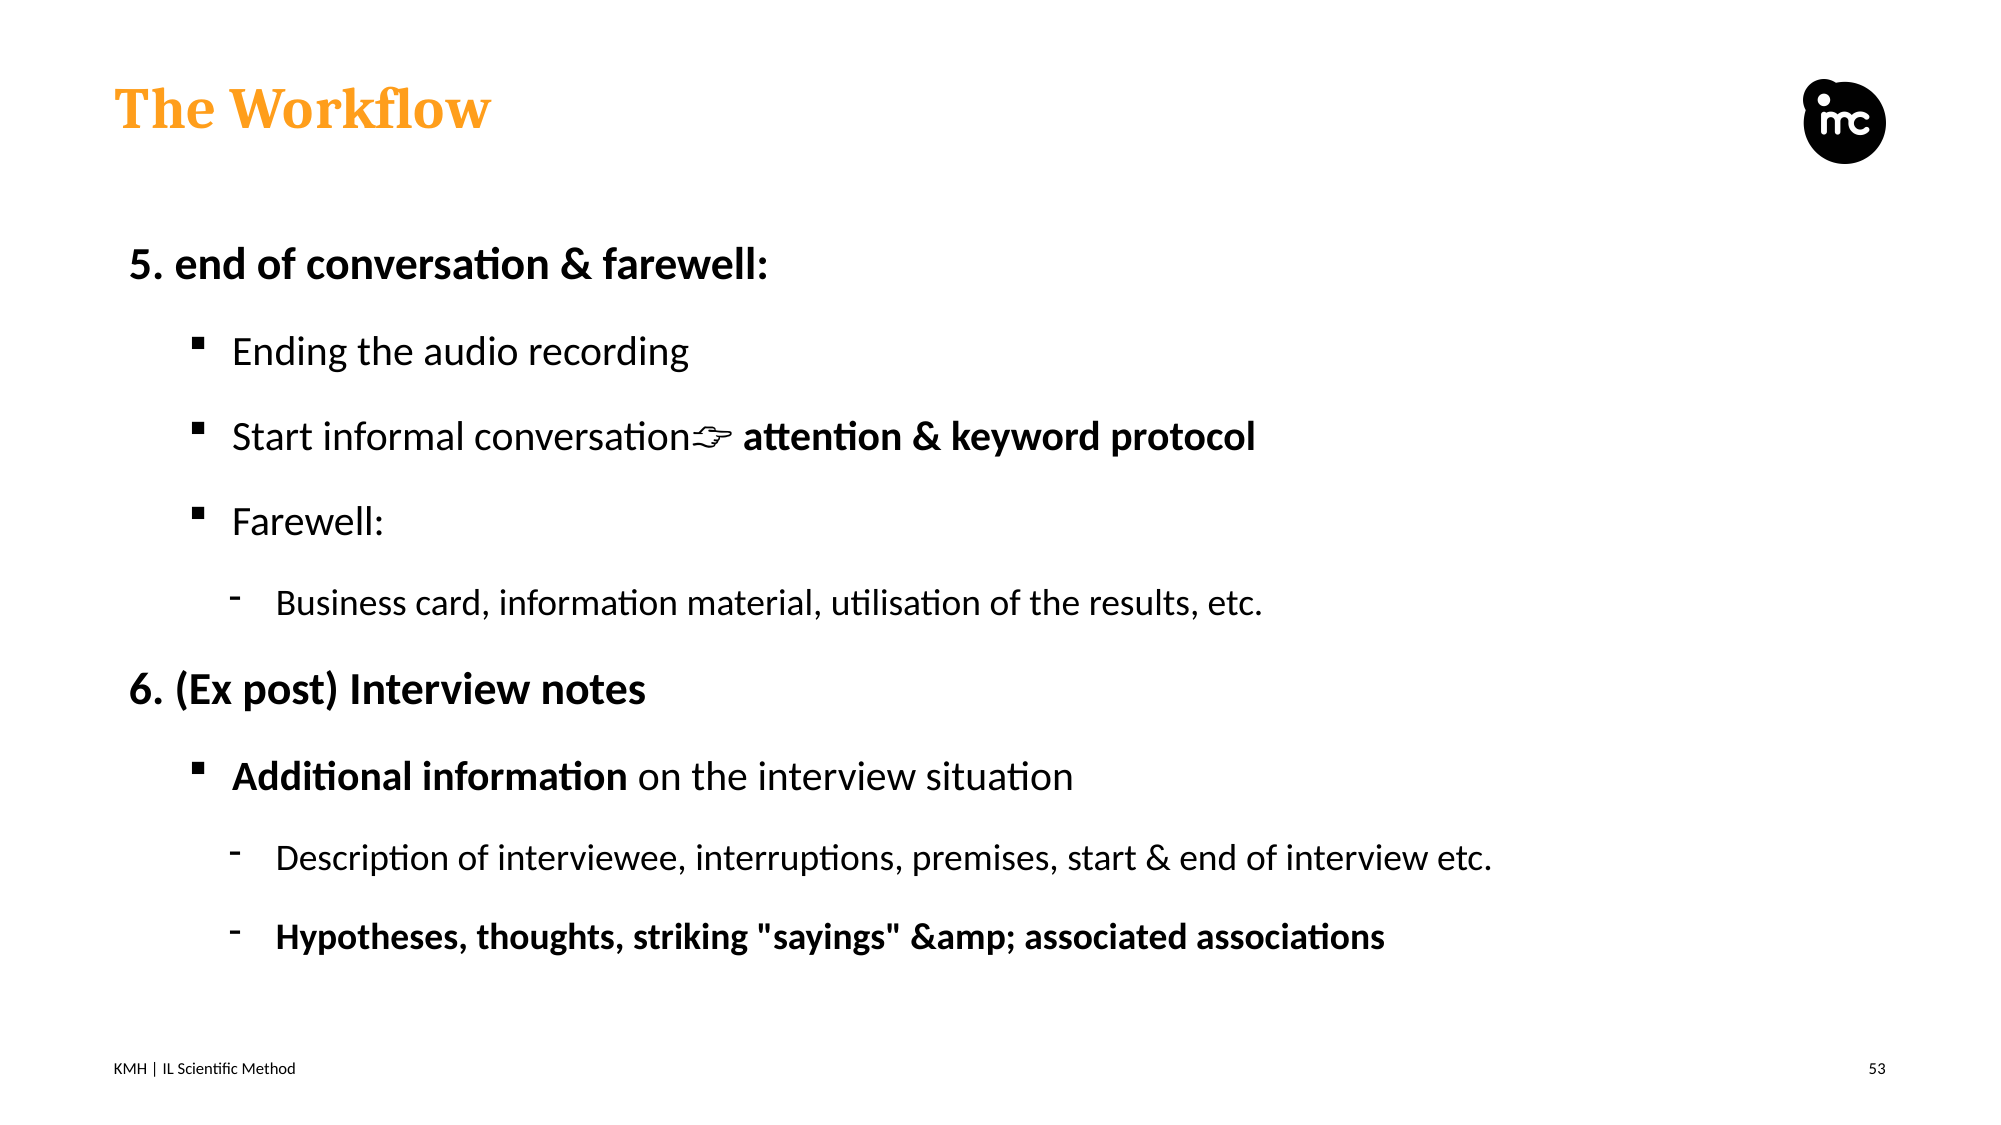

# The Workflow
5. end of conversation & farewell:
Ending the audio recording
Start informal conversation👉 attention & keyword protocol
Farewell:
Business card, information material, utilisation of the results, etc.
6. (Ex post) Interview notes
Additional information on the interview situation
Description of interviewee, interruptions, premises, start & end of interview etc.
Hypotheses, thoughts, striking "sayings" &amp; associated associations
KMH | IL Scientific Method

53